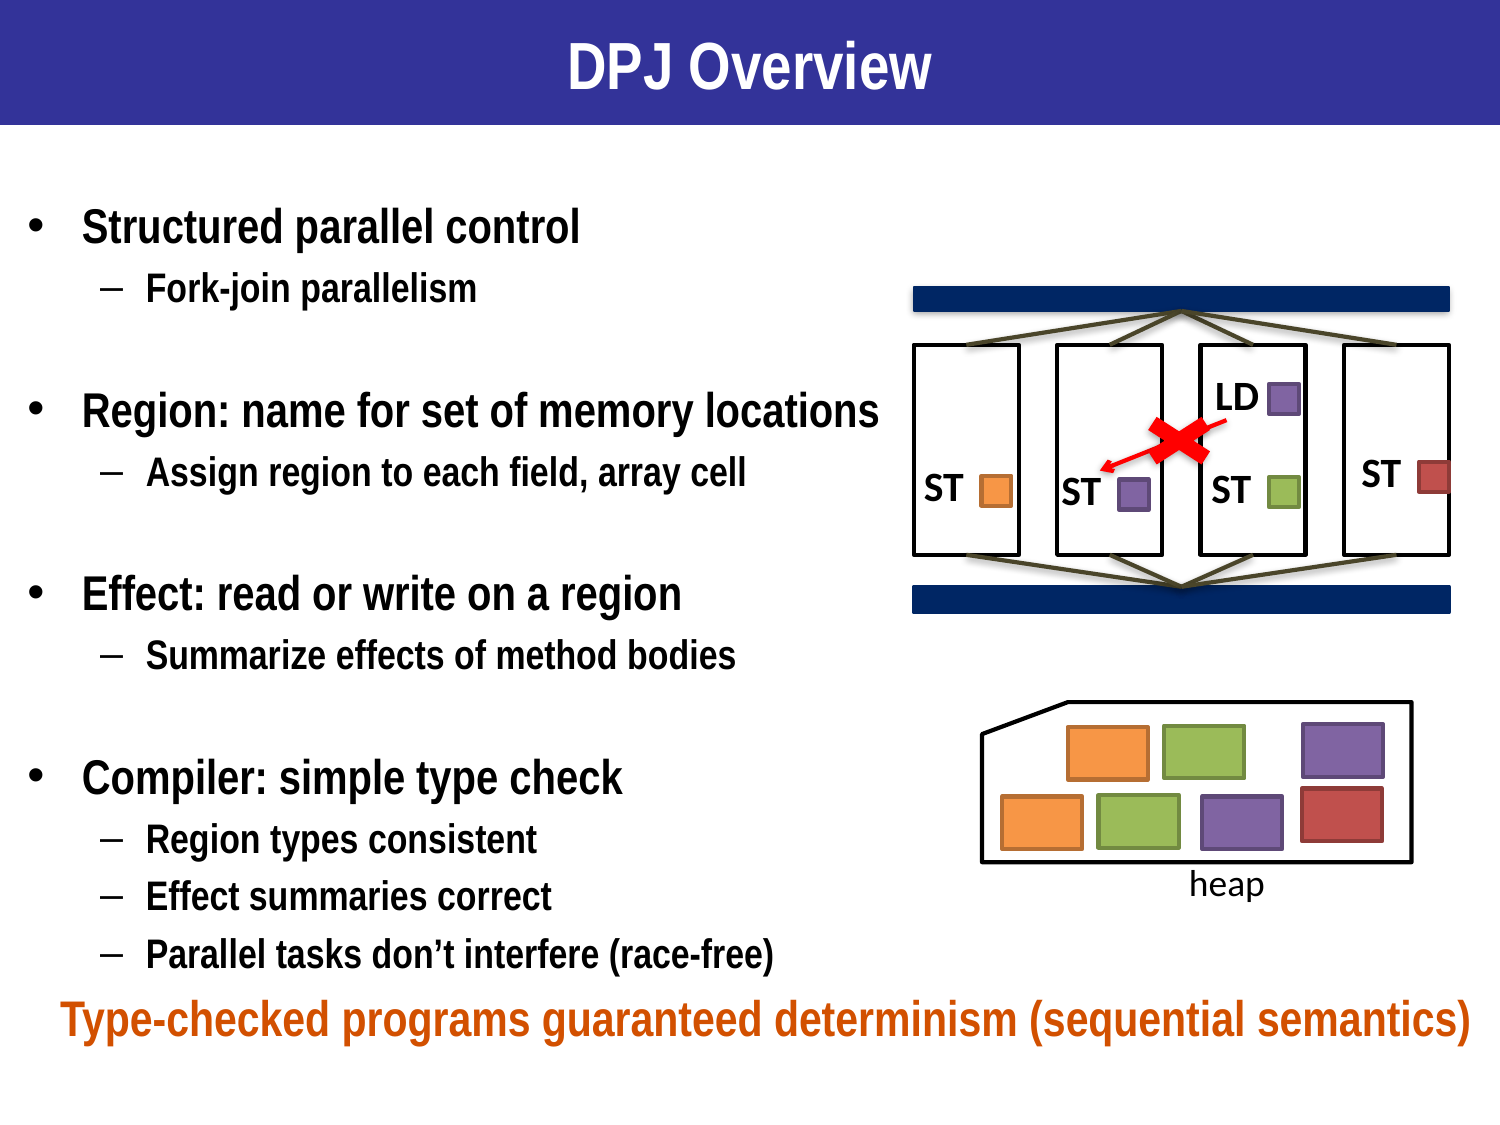

# DPJ Overview
Structured parallel control
Fork-join parallelism

Region: name for set of memory locations
Assign region to each field, array cell

Effect: read or write on a region
Summarize effects of method bodies

Compiler: simple type check
Region types consistent
Effect summaries correct
Parallel tasks don’t interfere (race-free)

LD

ST

ST

ST

ST

heap

Type-checked programs guaranteed determinism (sequential semantics)